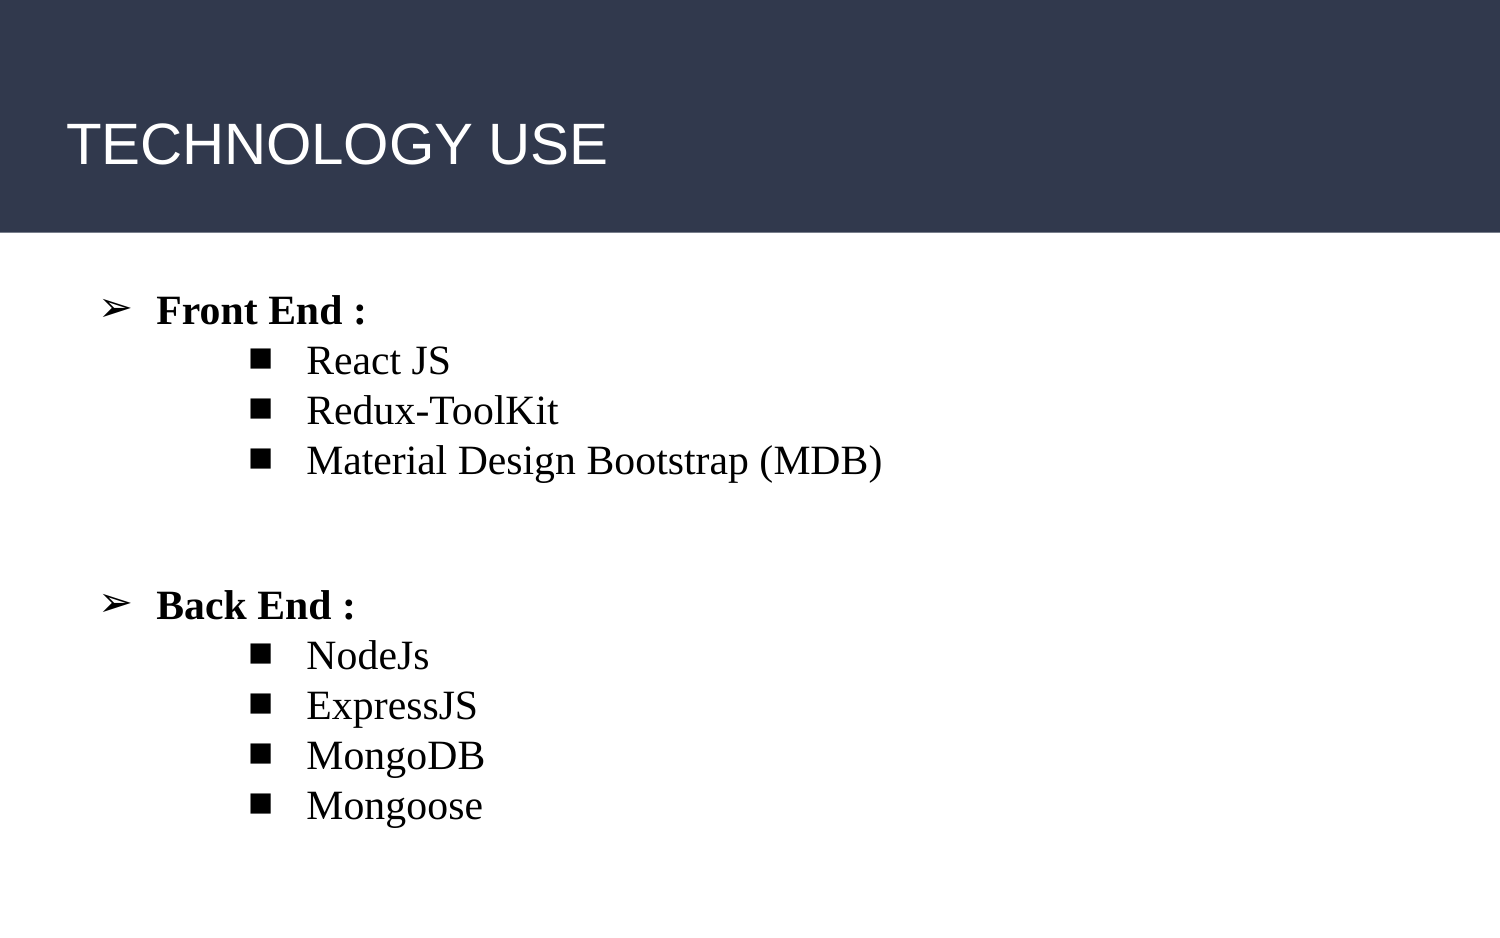

# TECHNOLOGY USE
Front End :
React JS
Redux-ToolKit
Material Design Bootstrap (MDB)
Back End :
NodeJs
ExpressJS
MongoDB
Mongoose